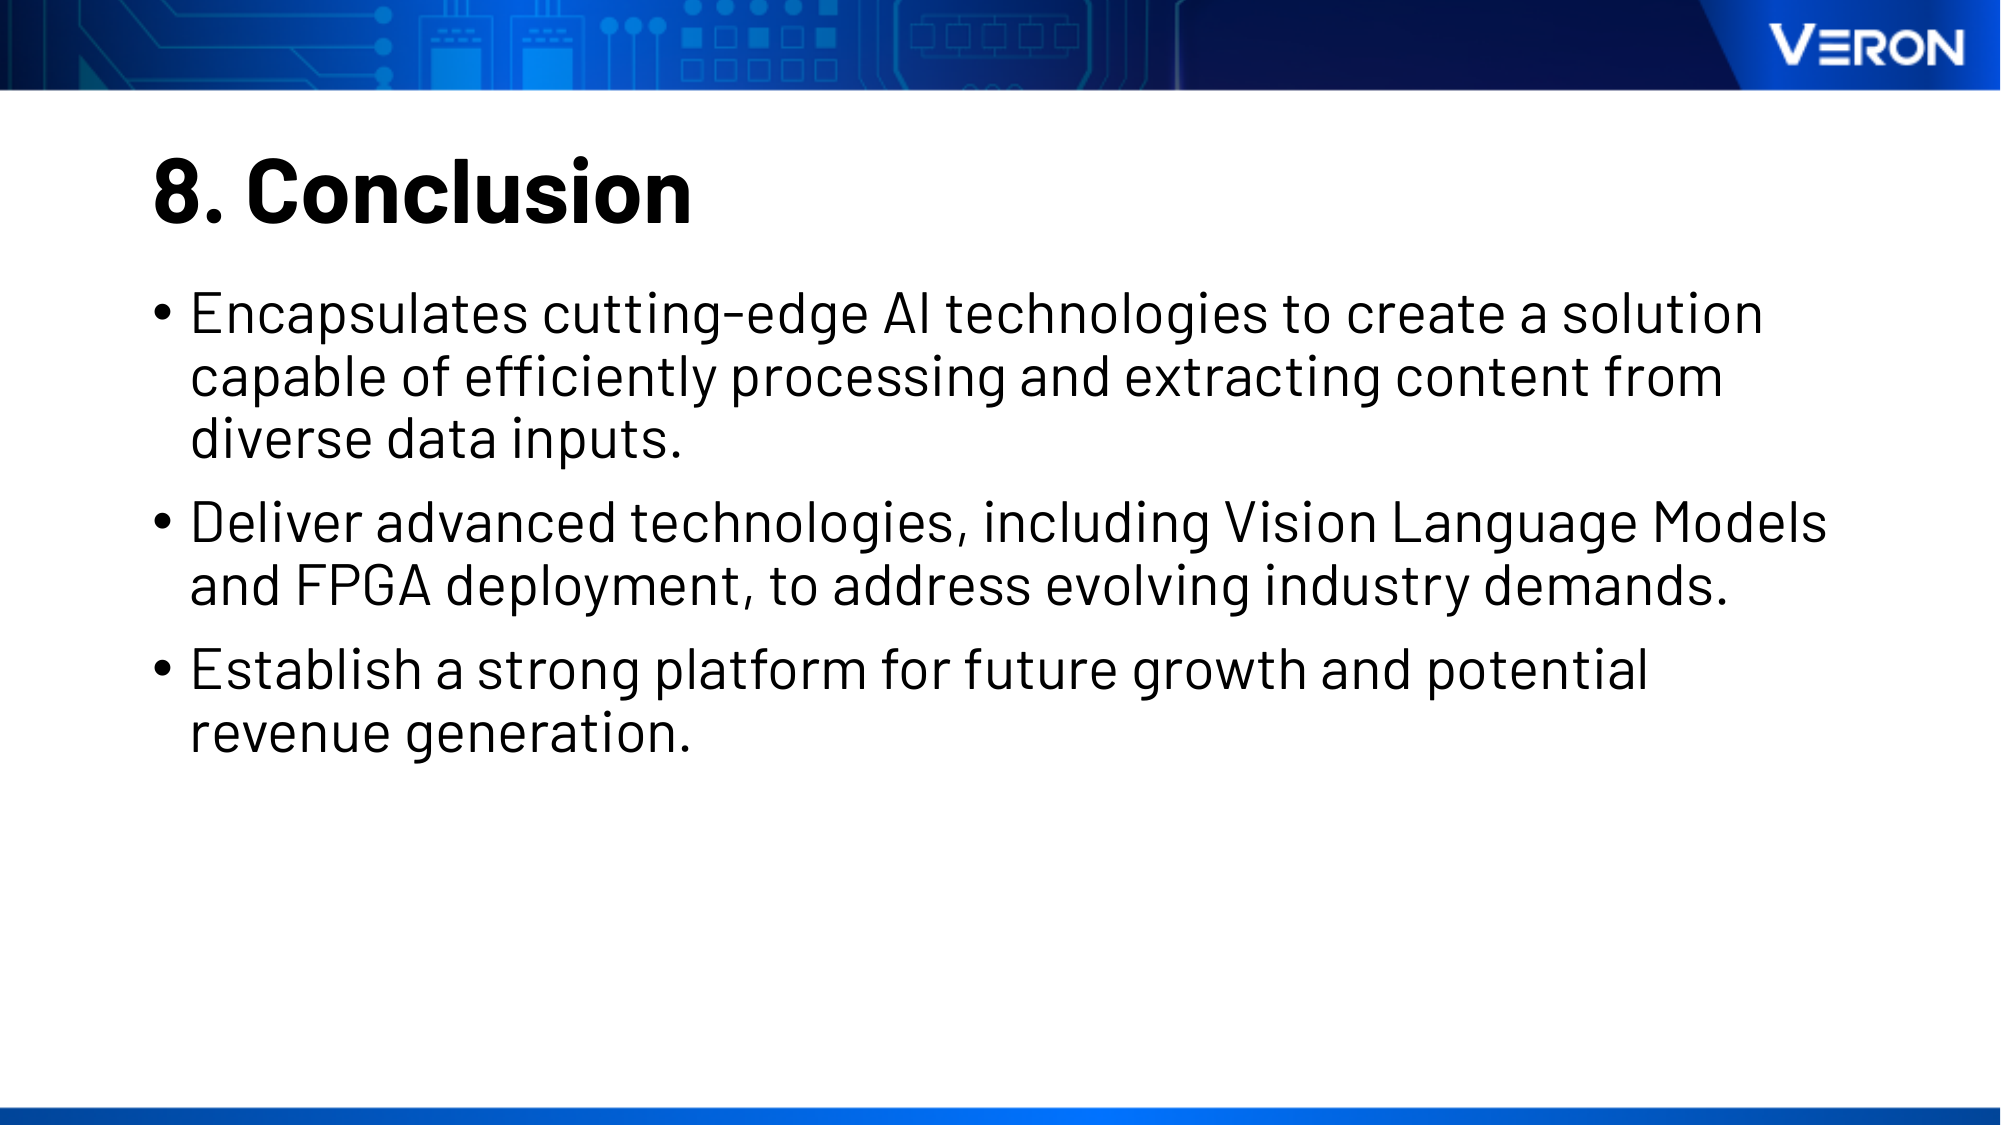

# 8. Conclusion
Encapsulates cutting-edge AI technologies to create a solution capable of efficiently processing and extracting content from diverse data inputs.
Deliver advanced technologies, including Vision Language Models and FPGA deployment, to address evolving industry demands.
Establish a strong platform for future growth and potential revenue generation.